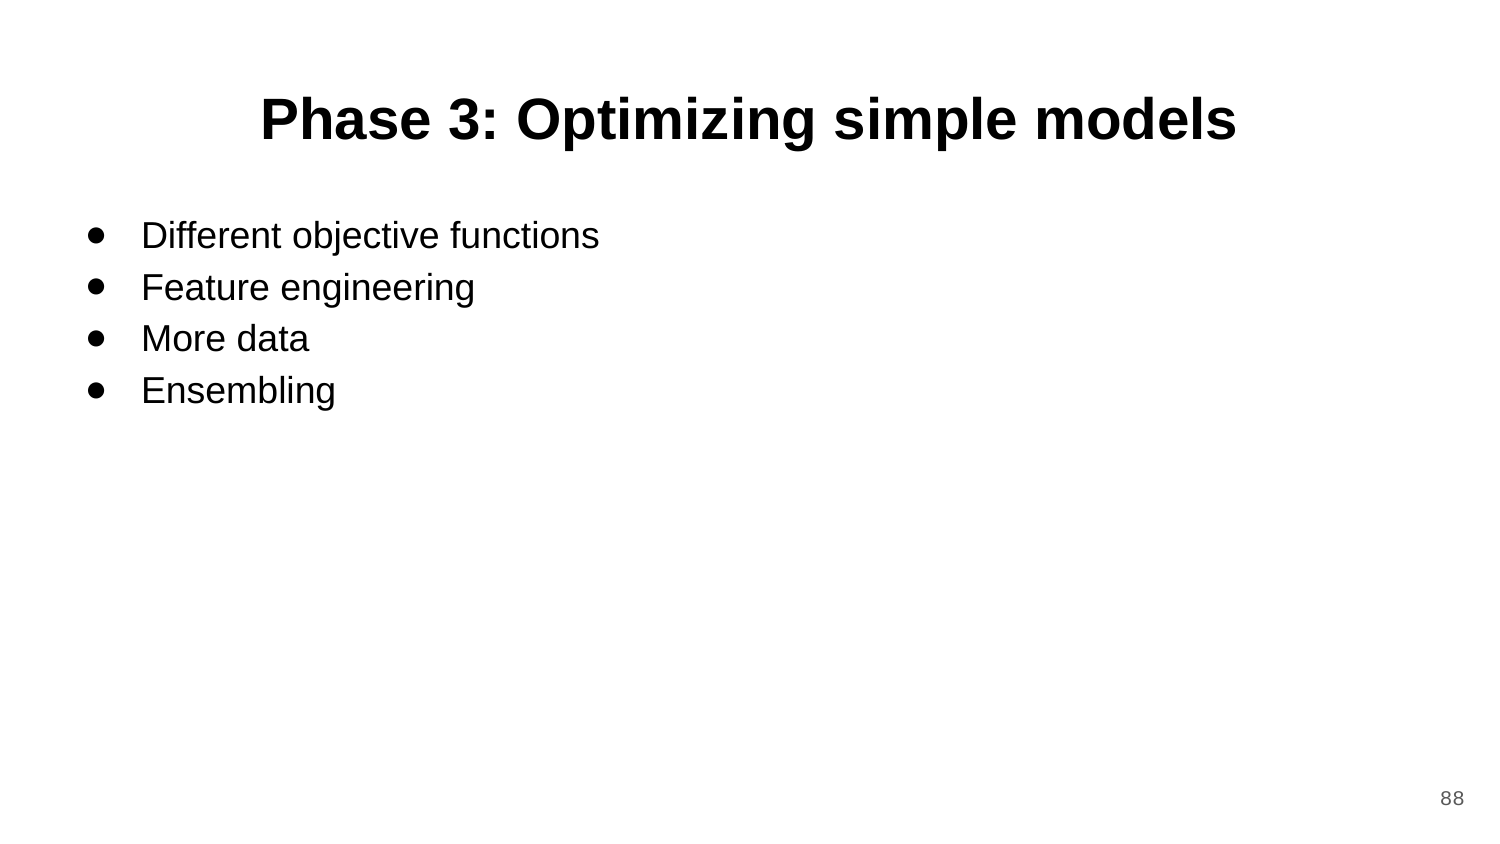

# Phase 3: Optimizing simple models

Different objective functions
Feature engineering
More data
Ensembling

88